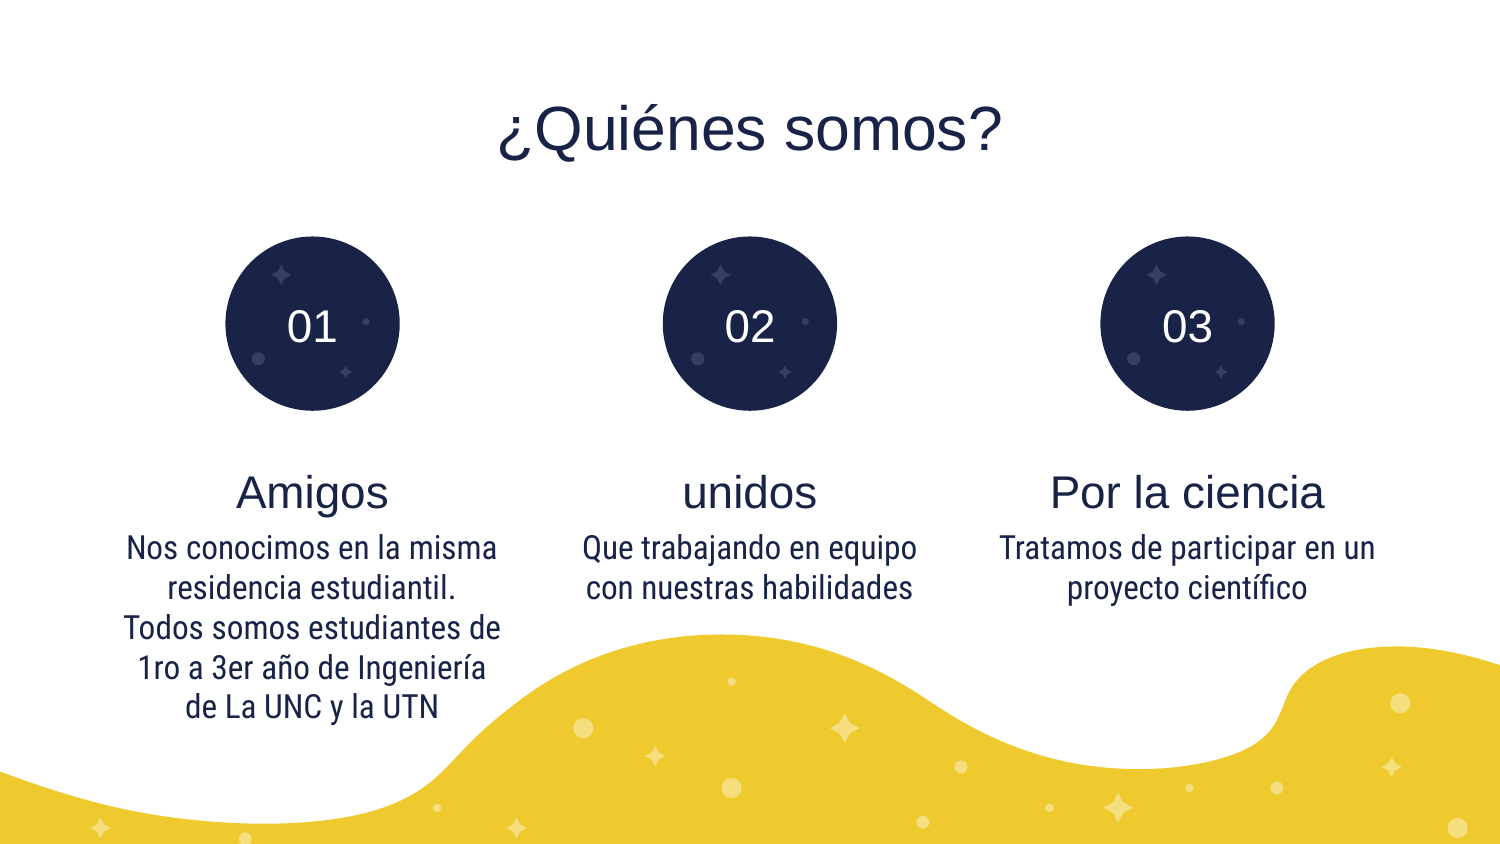

# ¿Quiénes somos?

01
02
03
unidos
Por la ciencia
Amigos
Nos conocimos en la misma residencia estudiantil.
Todos somos estudiantes de 1ro a 3er año de Ingeniería de La UNC y la UTN
Que trabajando en equipo con nuestras habilidades
Tratamos de participar en un proyecto científico